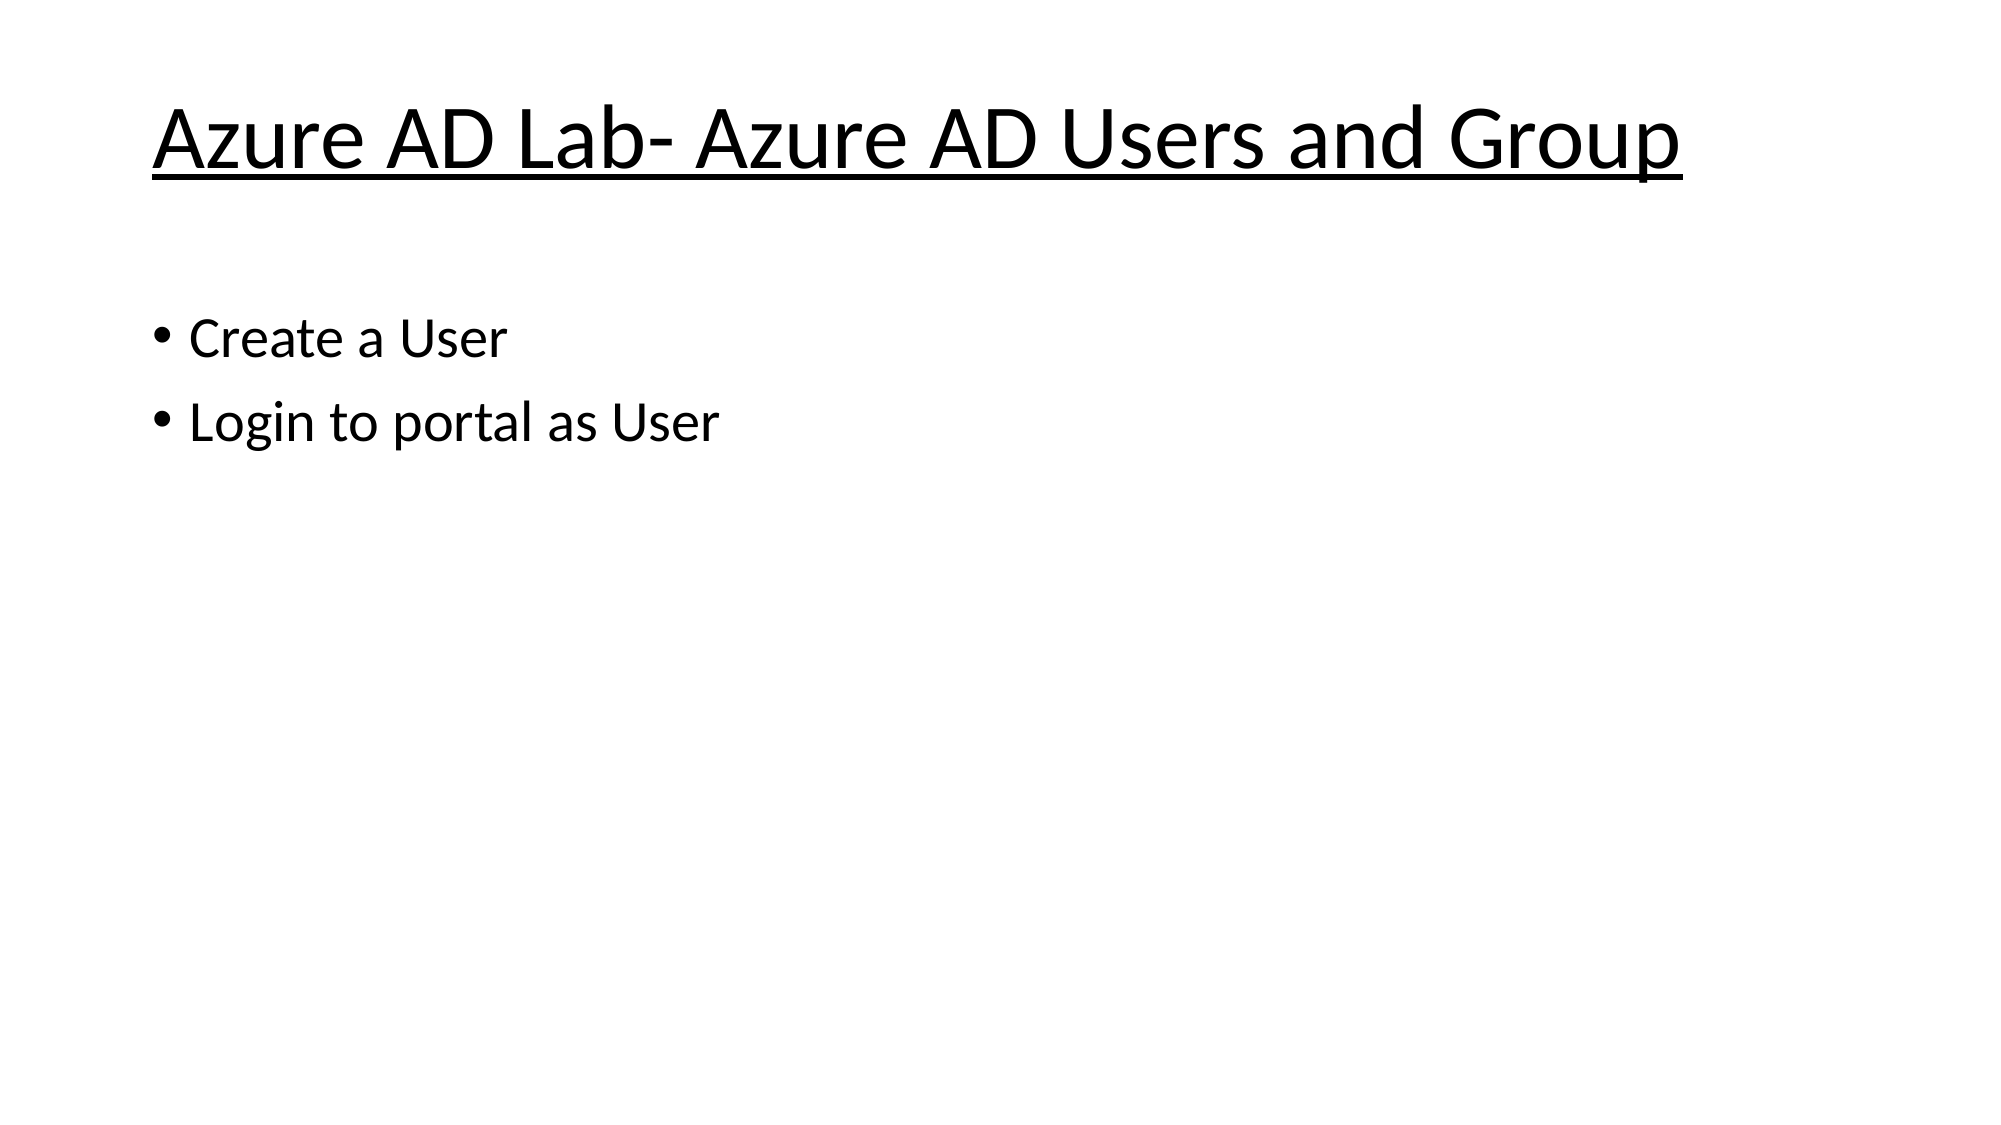

# Azure AD Lab- Azure AD Users and Group
Create a User
Login to portal as User